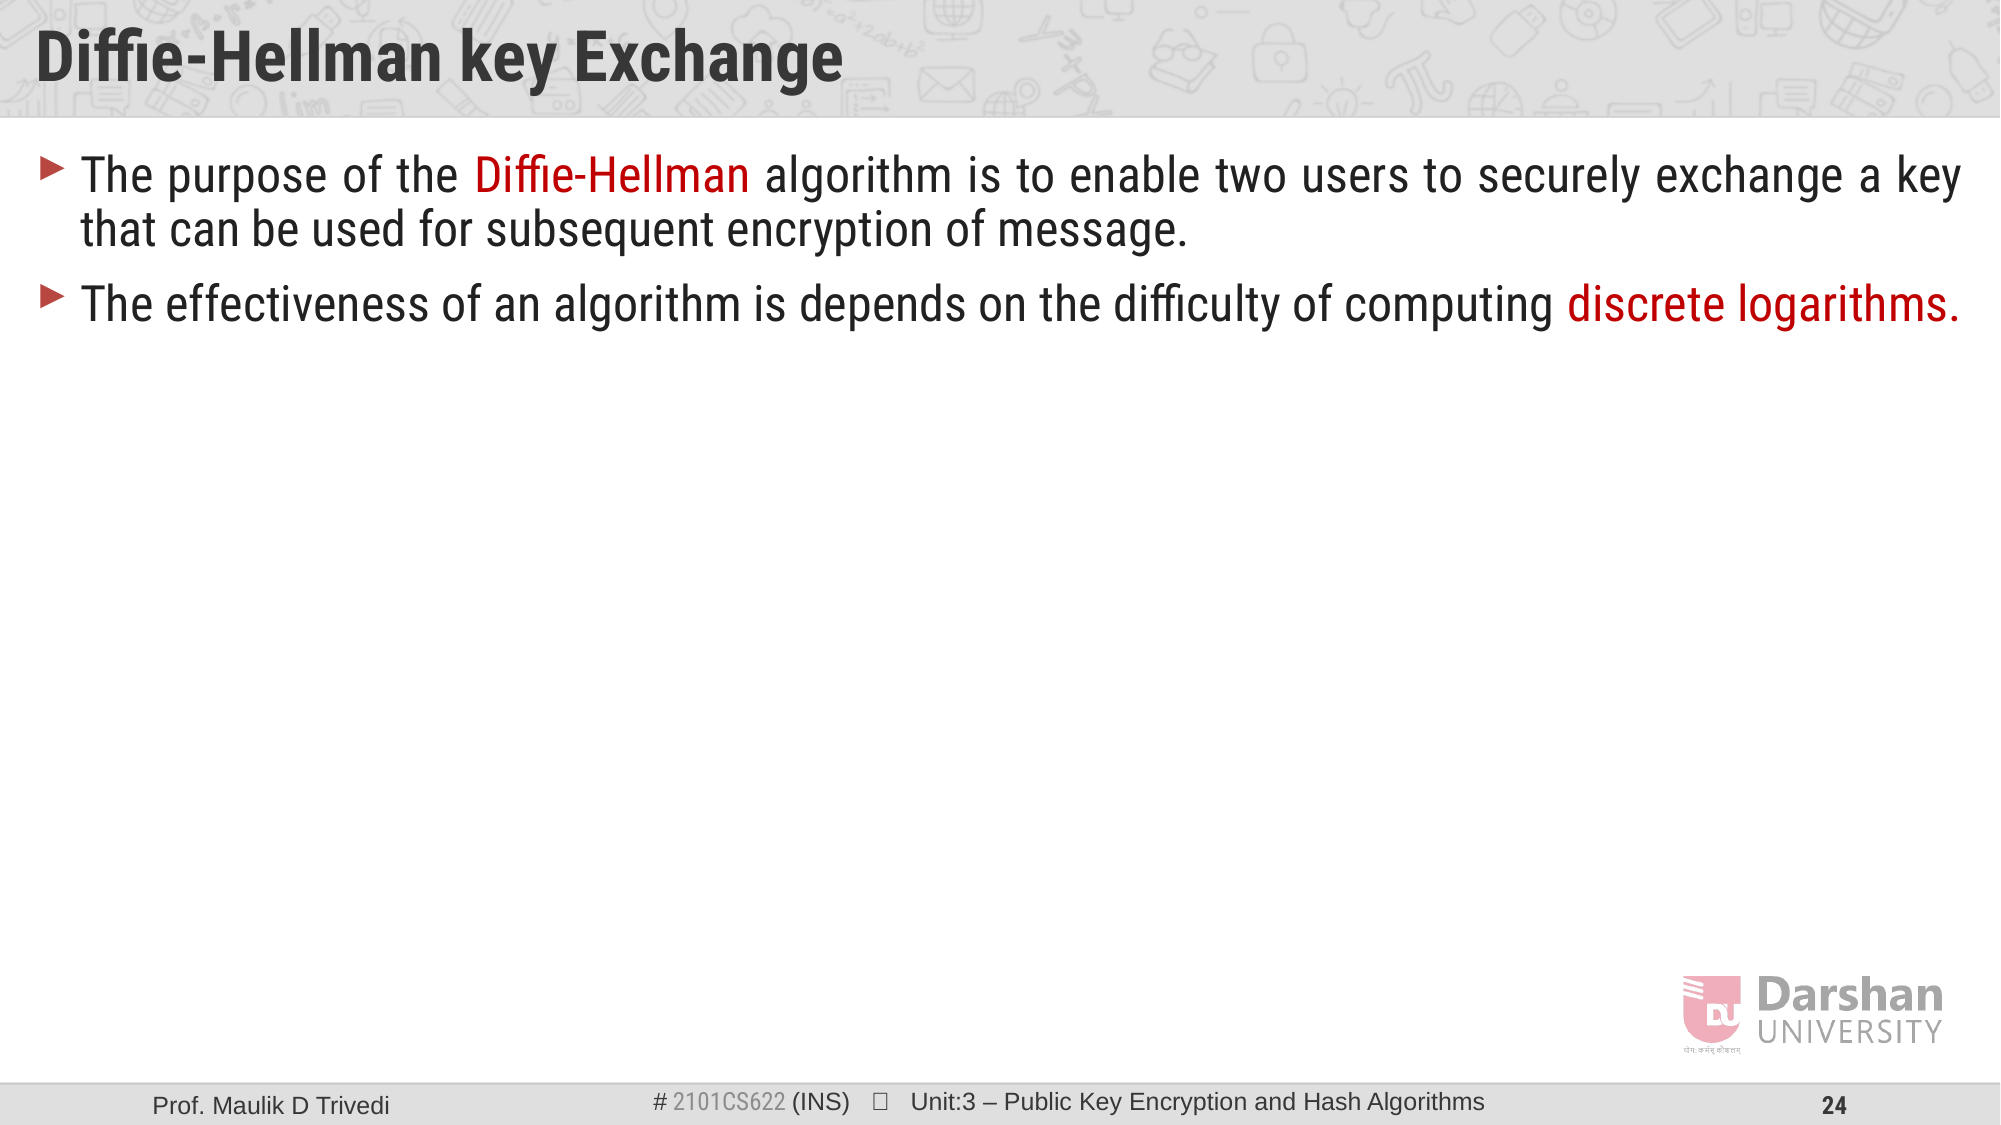

# Diffie-Hellman key Exchange
The purpose of the Diffie-Hellman algorithm is to enable two users to securely exchange a key that can be used for subsequent encryption of message.
The effectiveness of an algorithm is depends on the difficulty of computing discrete logarithms.